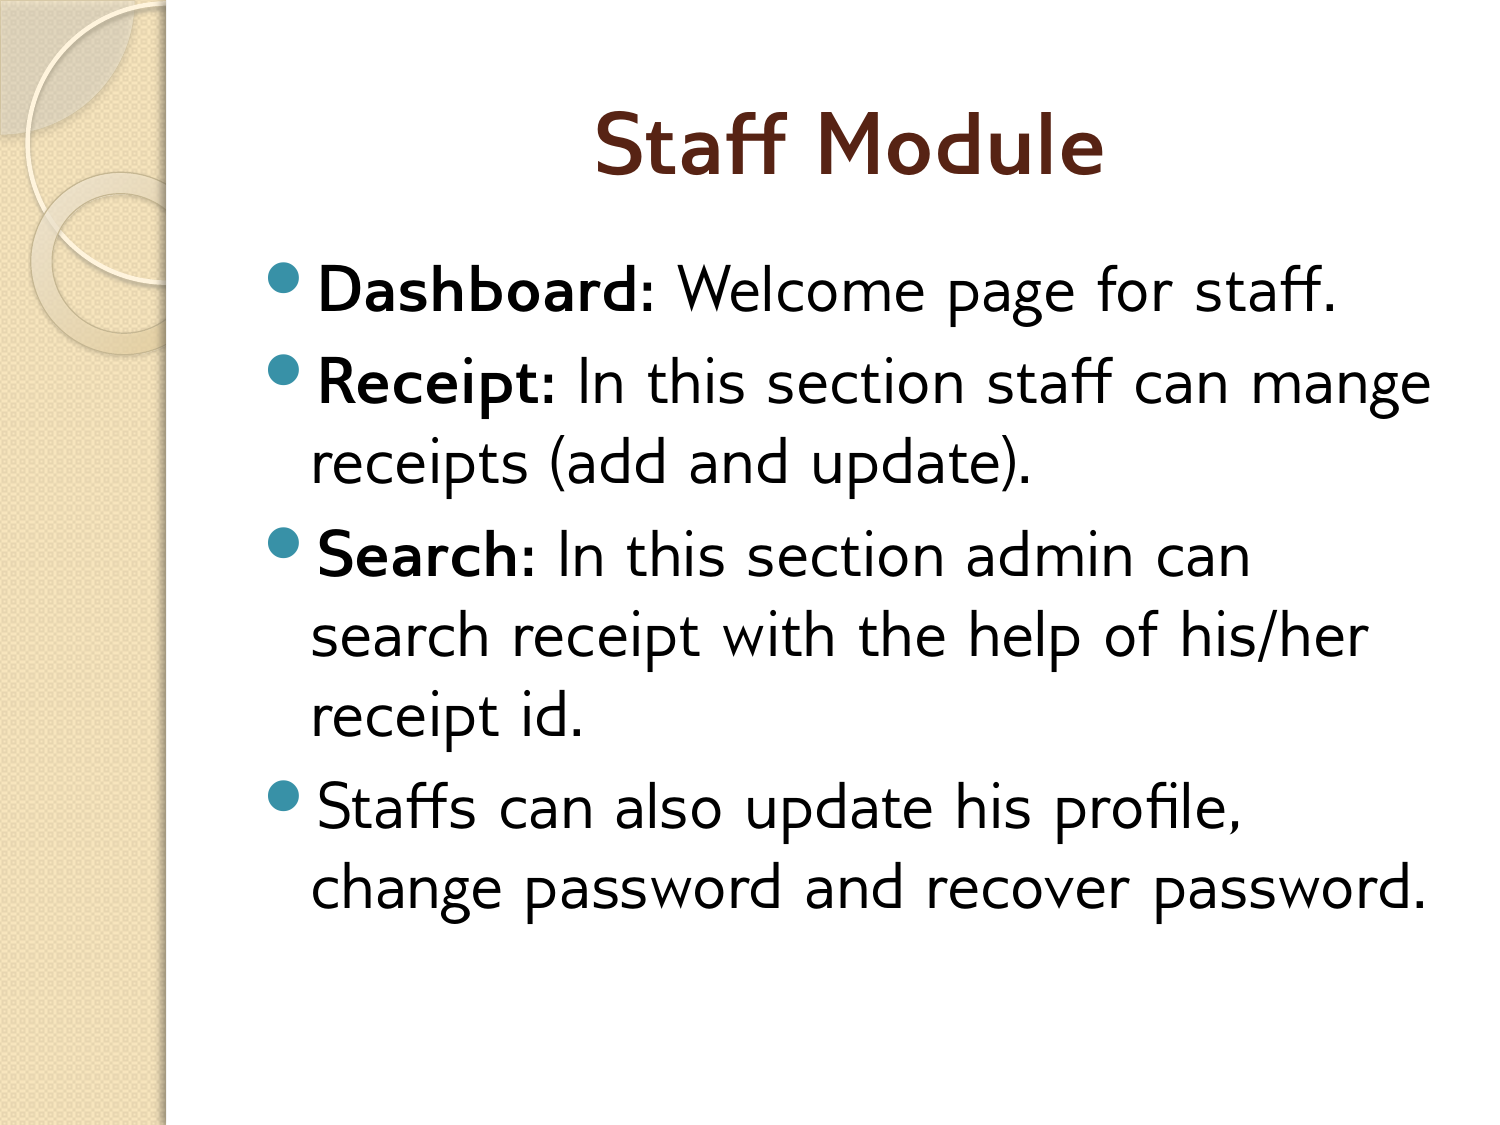

# Staff Module
Dashboard: Welcome page for staff.
Receipt: In this section staff can mange receipts (add and update).
Search: In this section admin can search receipt with the help of his/her receipt id.
Staffs can also update his profile, change password and recover password.